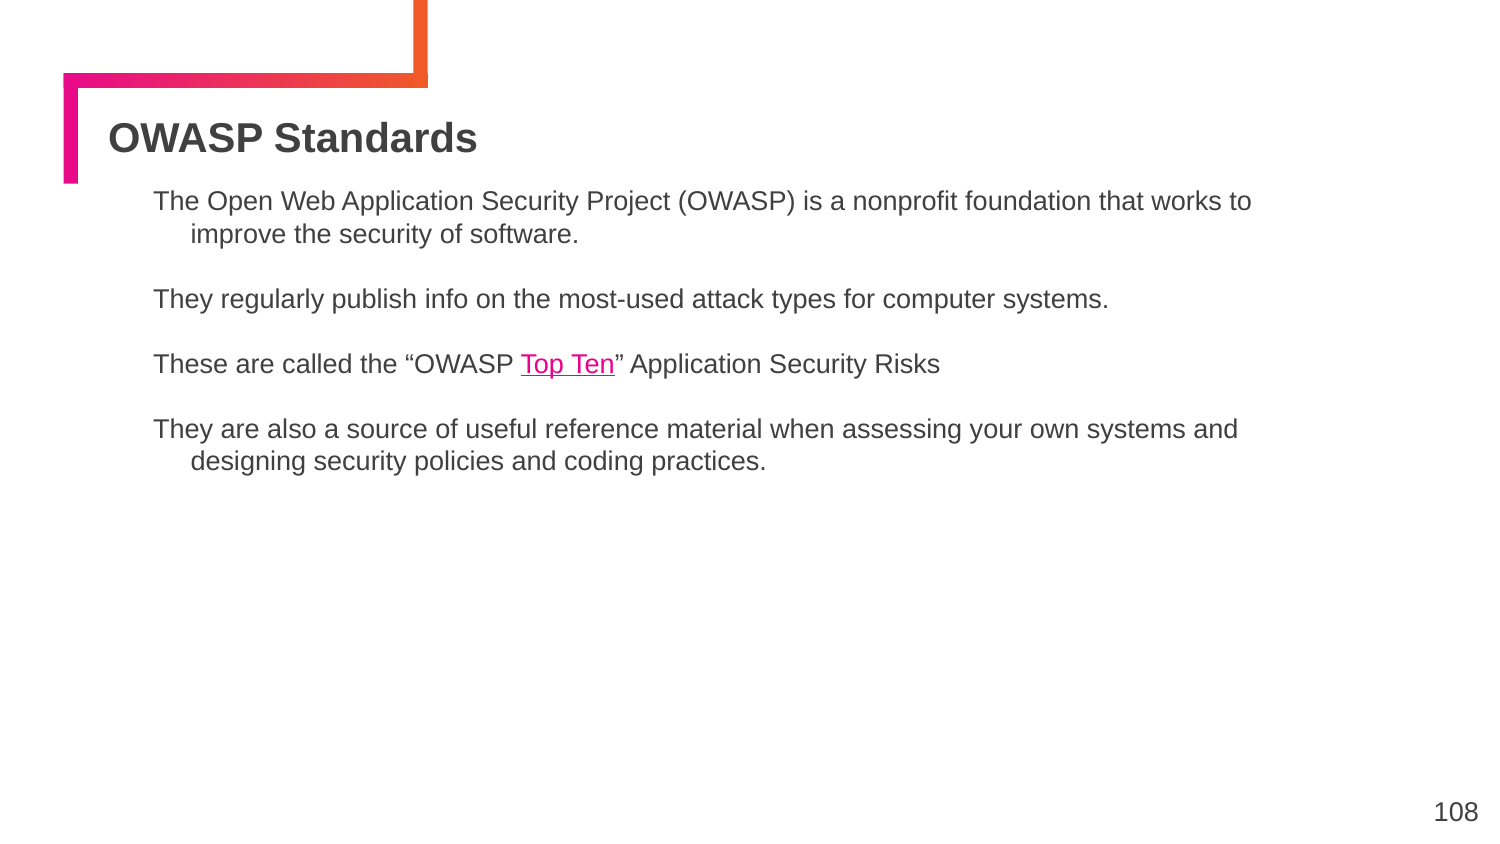

# OWASP Standards
The Open Web Application Security Project (OWASP) is a nonprofit foundation that works to improve the security of software.

They regularly publish info on the most-used attack types for computer systems.

These are called the “OWASP Top Ten” Application Security Risks

They are also a source of useful reference material when assessing your own systems and designing security policies and coding practices.
108